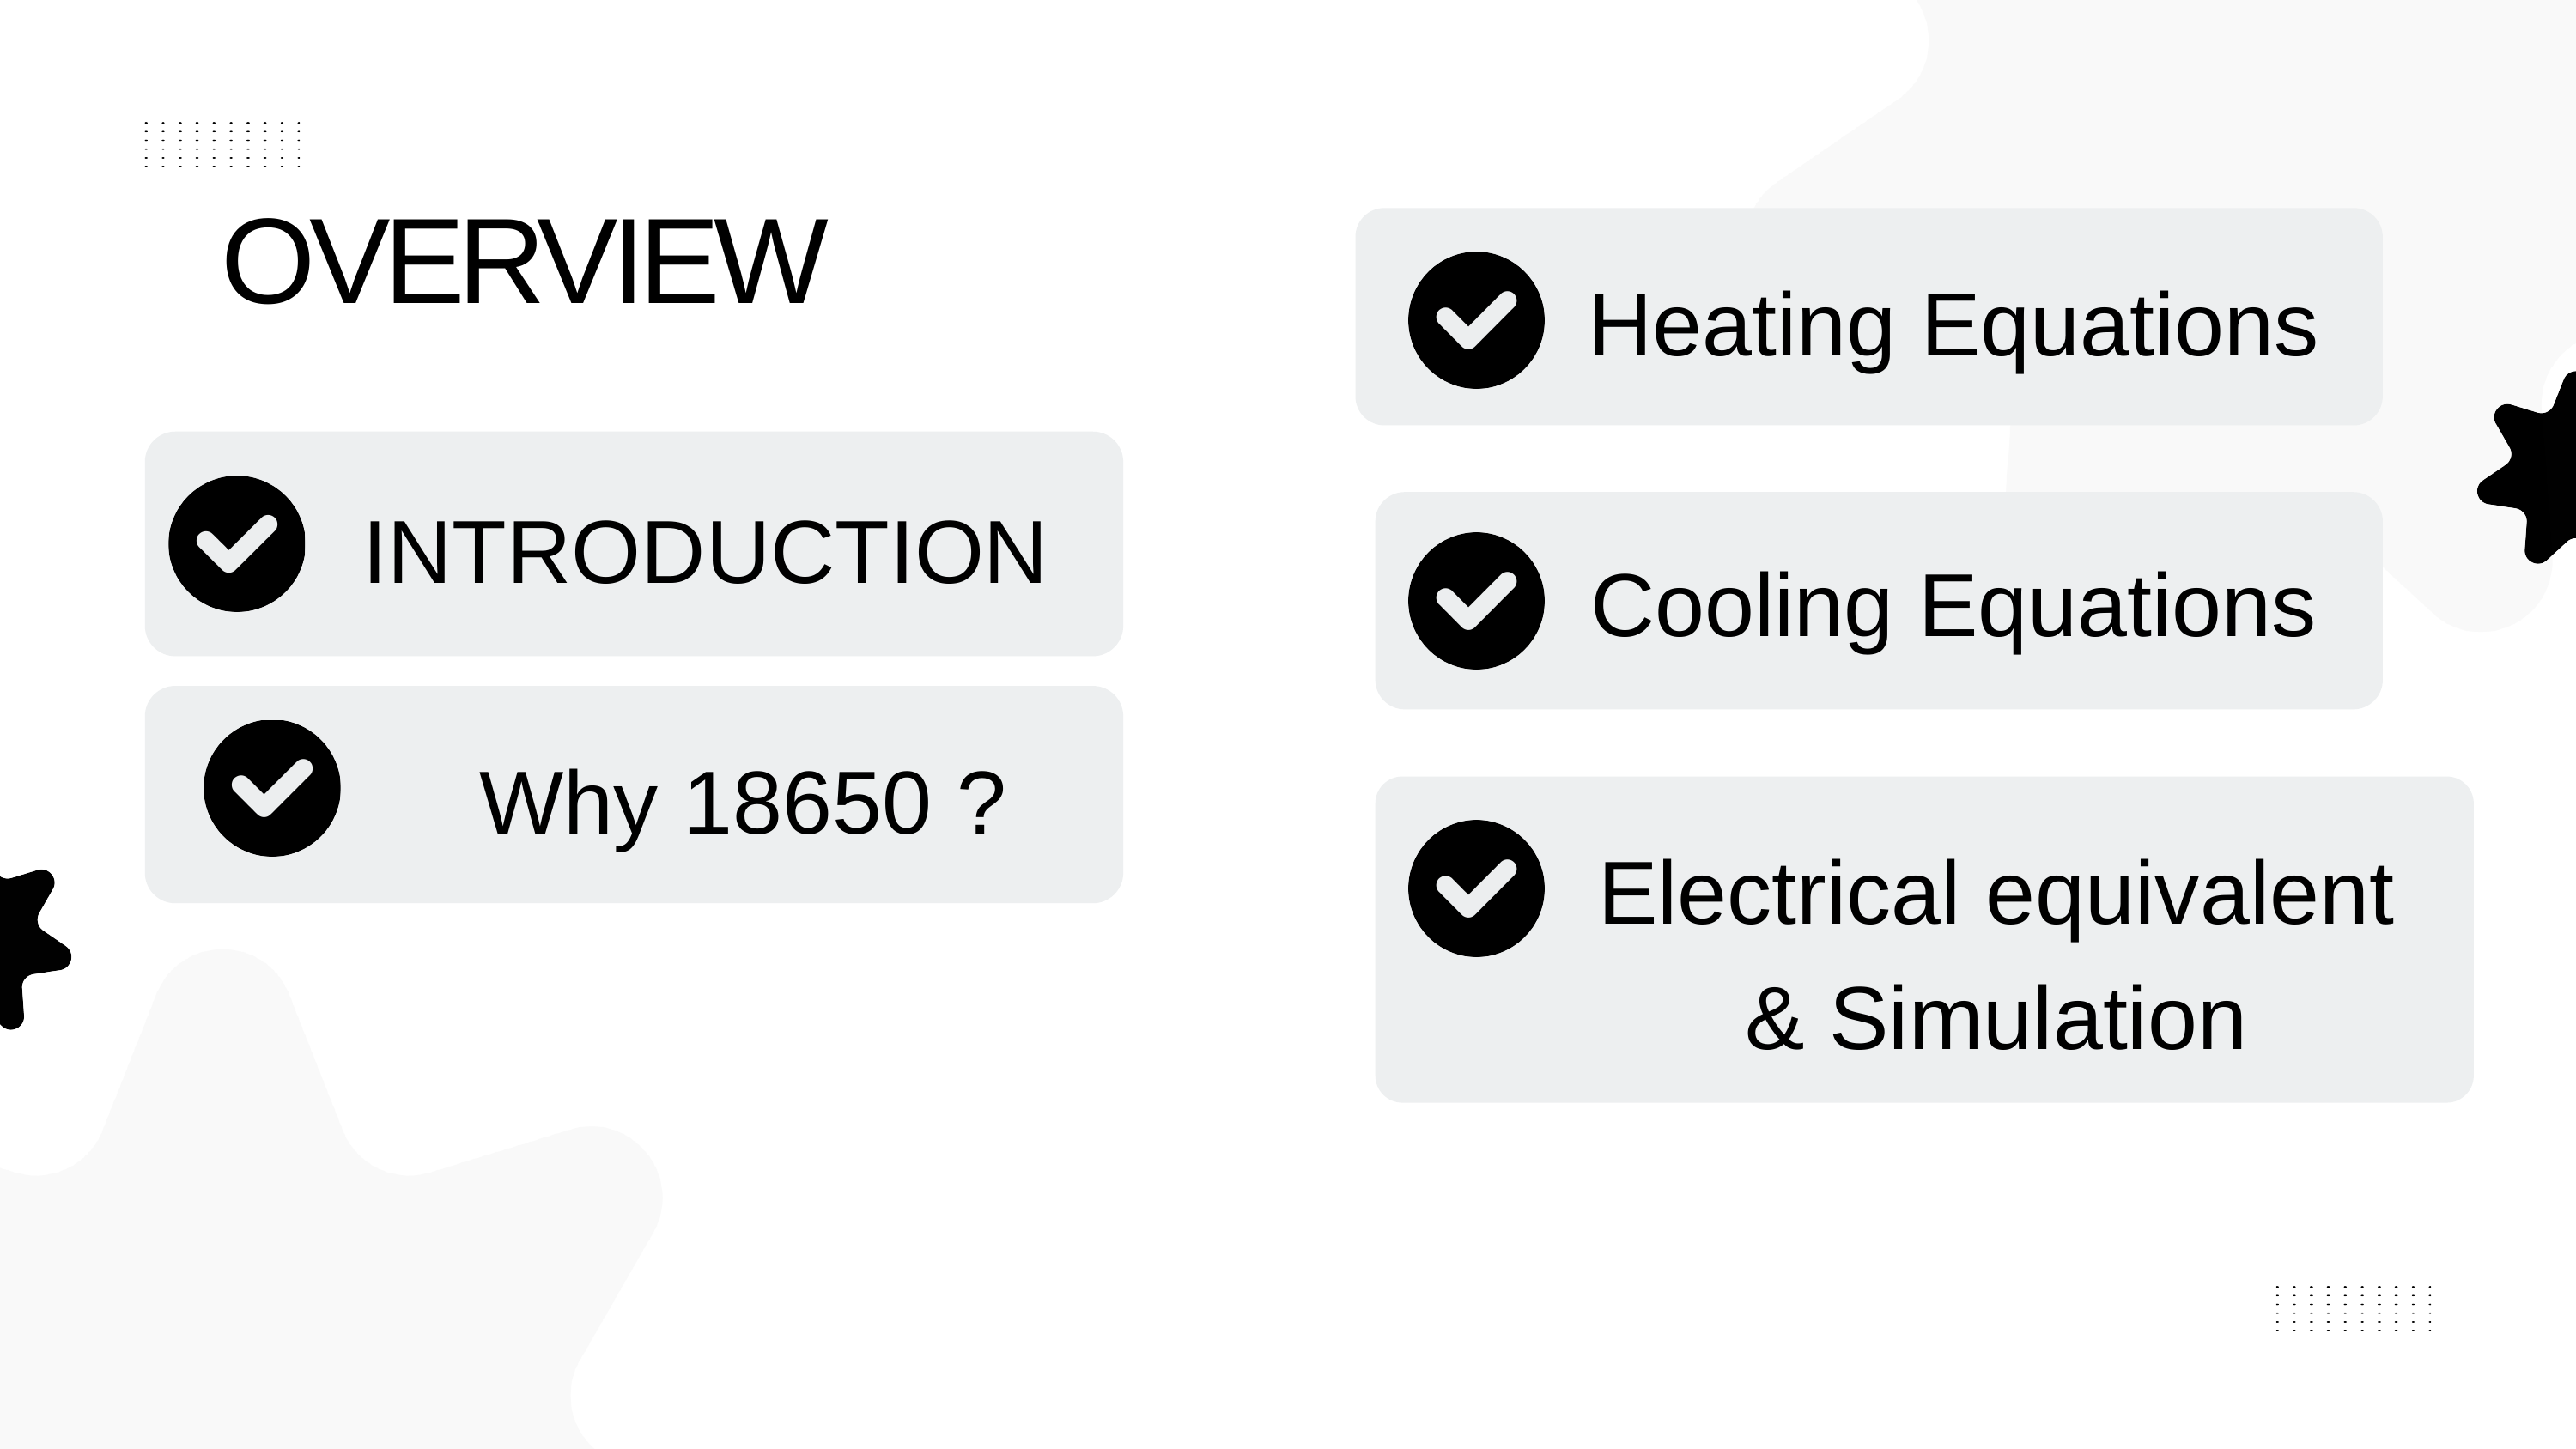

OVERVIEW

Heating Equations

INTRODUCTION

Cooling Equations

Why 18650 ?

Electrical equivalent
& Simulation